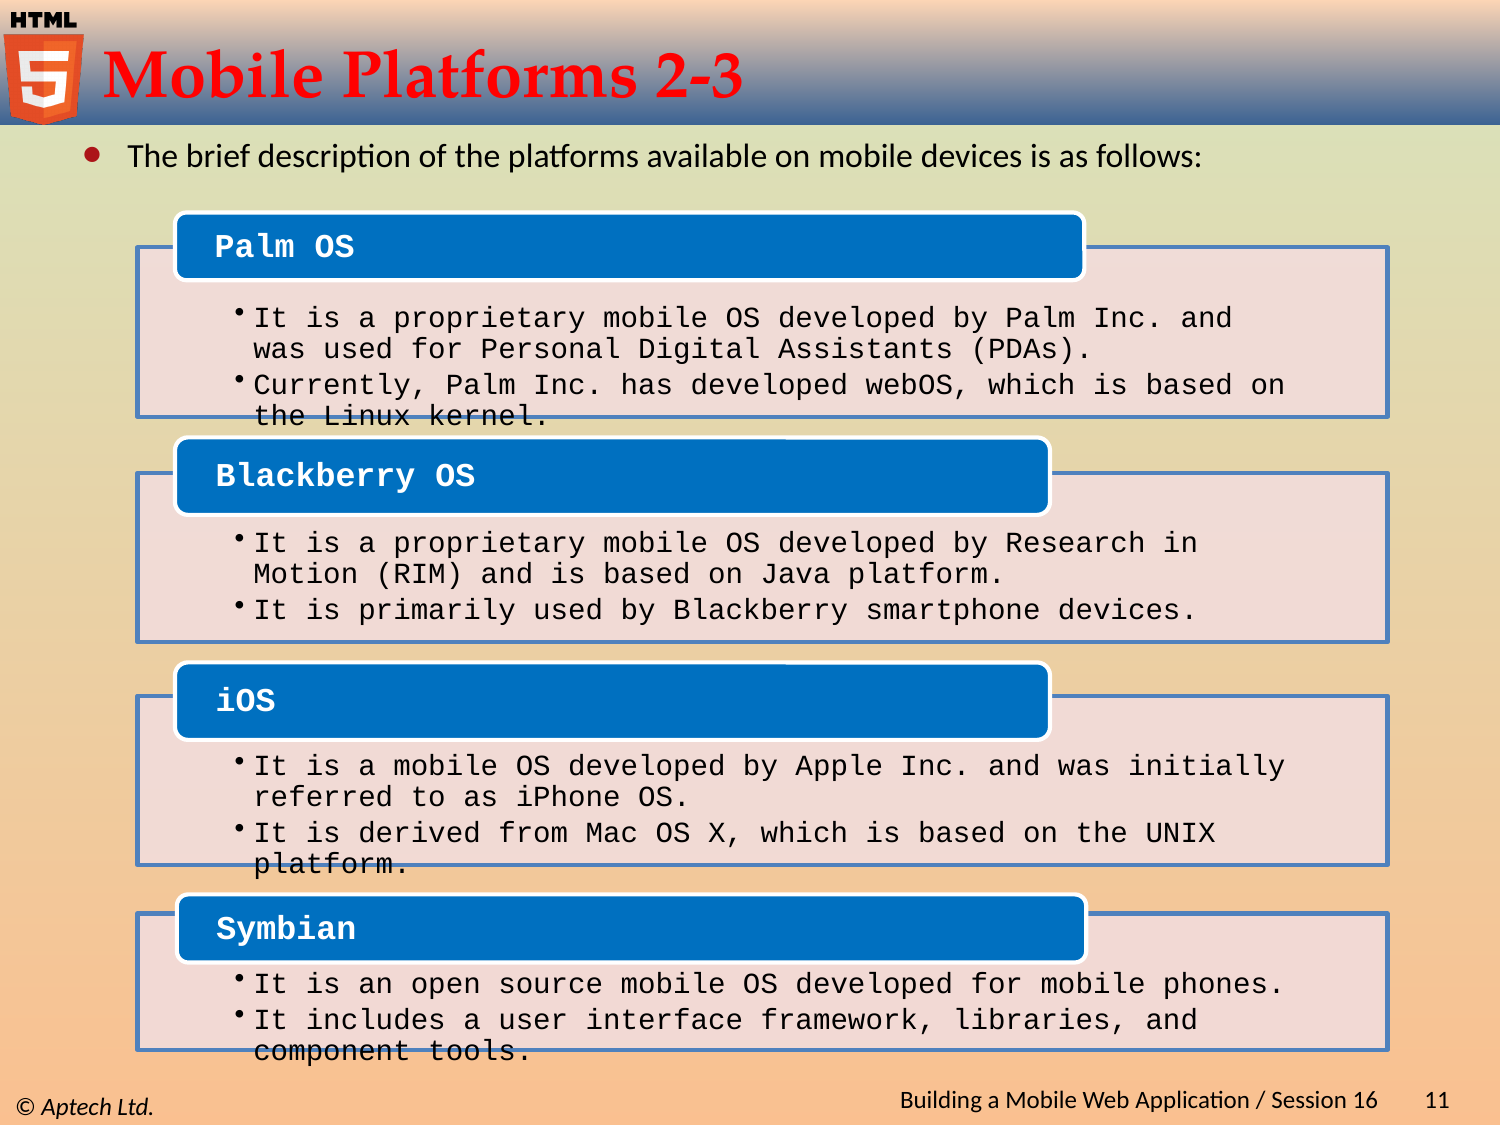

# Mobile Platforms 2-3
The brief description of the platforms available on mobile devices is as follows:
It is a proprietary mobile OS developed by Palm Inc. and was used for Personal Digital Assistants (PDAs).
Currently, Palm Inc. has developed webOS, which is based on the Linux kernel.
Palm OS
It is a proprietary mobile OS developed by Research in Motion (RIM) and is based on Java platform.
It is primarily used by Blackberry smartphone devices.
Blackberry OS
It is a mobile OS developed by Apple Inc. and was initially referred to as iPhone OS.
It is derived from Mac OS X, which is based on the UNIX platform.
iOS
It is an open source mobile OS developed for mobile phones.
It includes a user interface framework, libraries, and component tools.
Symbian
Building a Mobile Web Application / Session 16
11